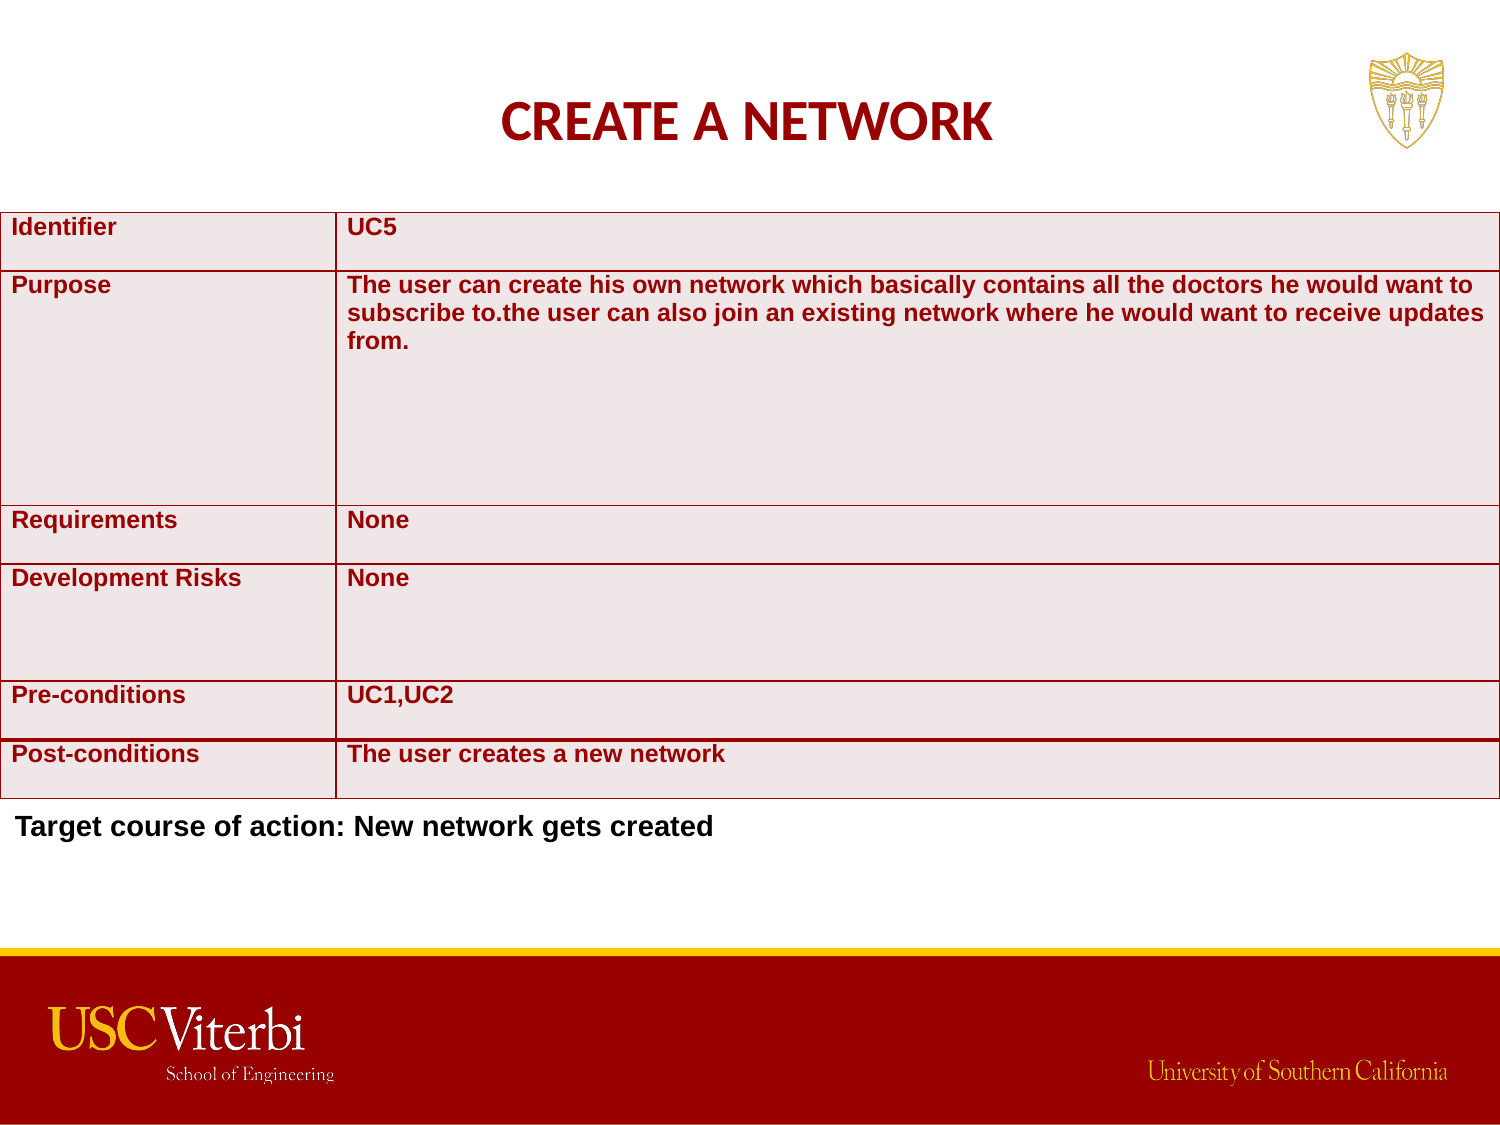

# Create a network
| Identifier | UC5 |
| --- | --- |
| Purpose | The user can create his own network which basically contains all the doctors he would want to subscribe to.the user can also join an existing network where he would want to receive updates from. |
| Requirements | None |
| Development Risks | None |
| Pre-conditions | UC1,UC2 |
| Post-conditions | The user creates a new network |
Target course of action: New network gets created